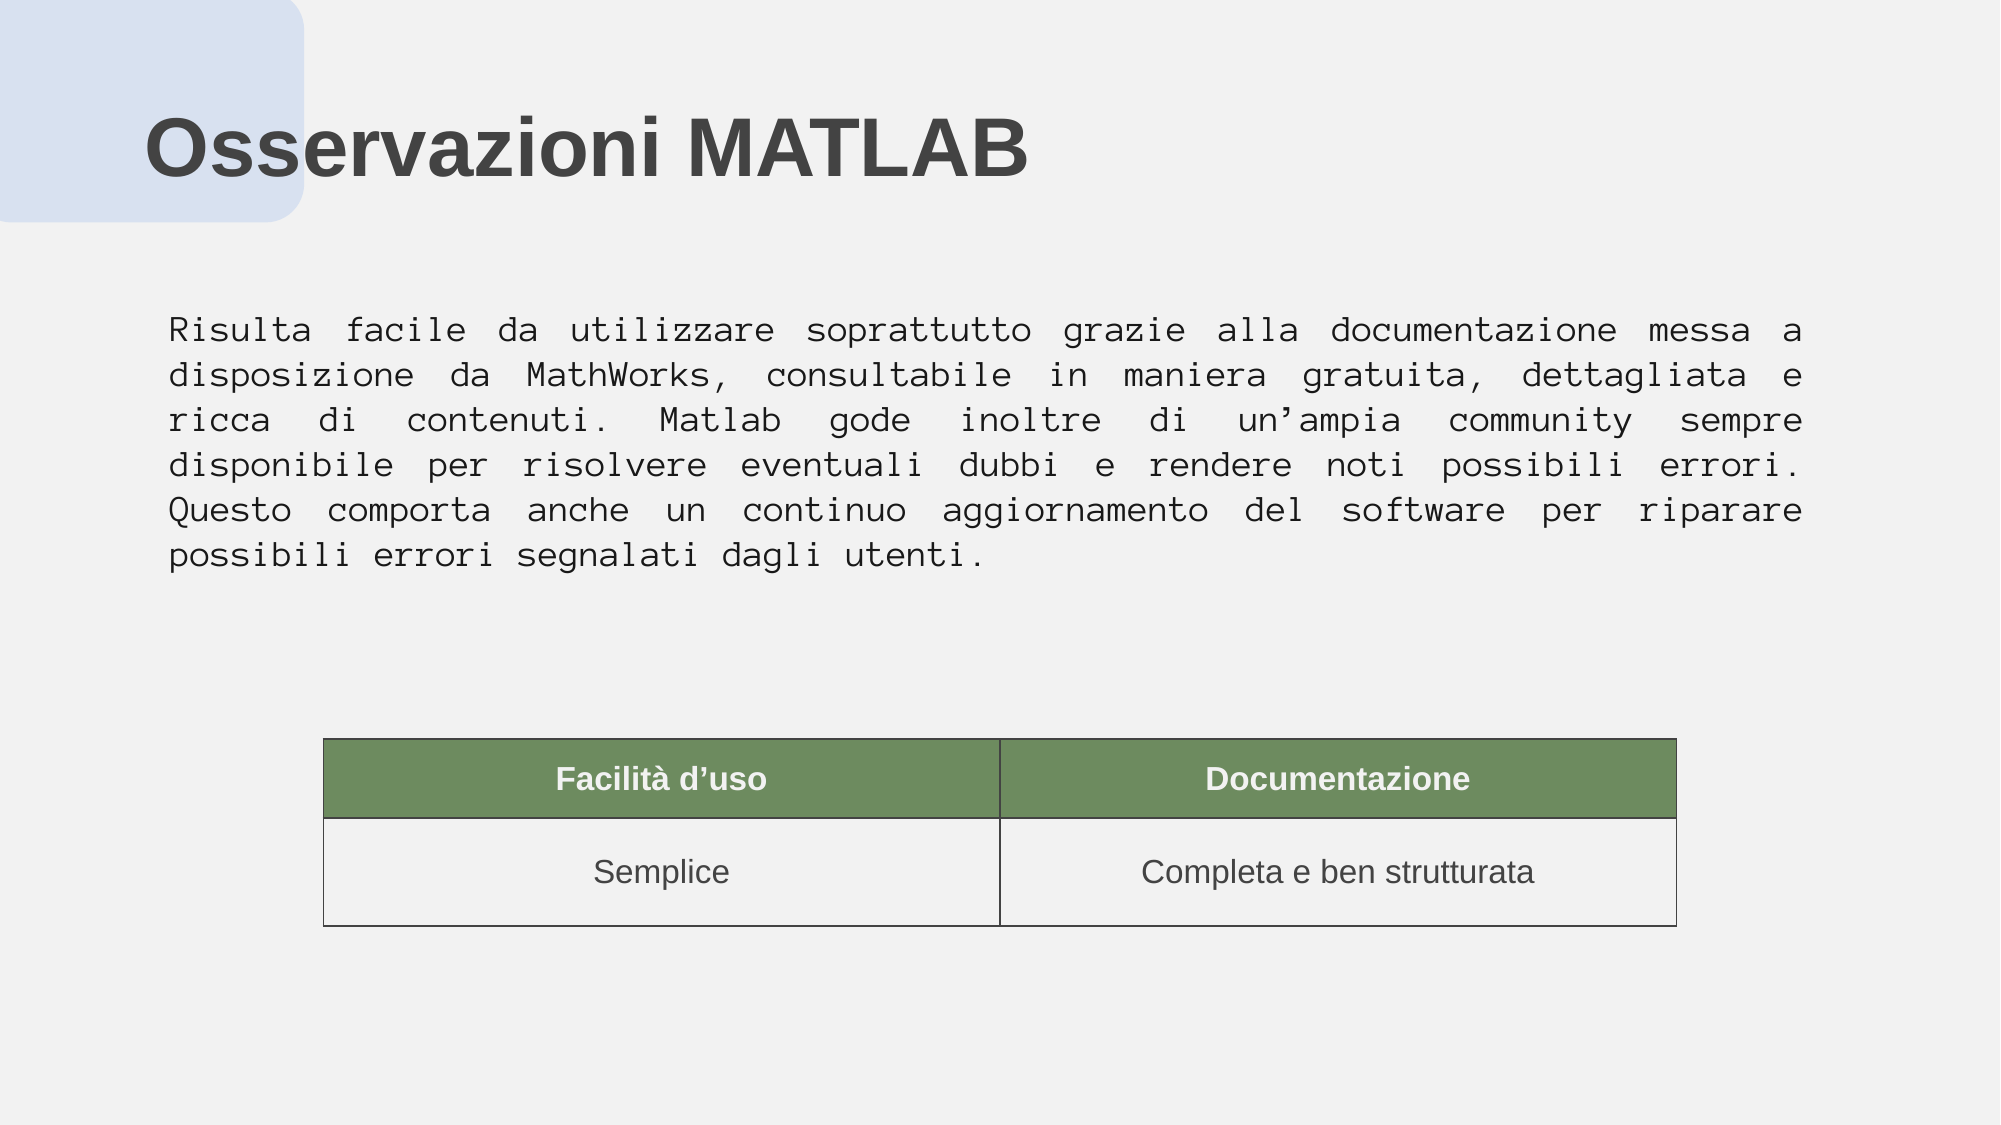

# Osservazioni MATLAB
Risulta facile da utilizzare soprattutto grazie alla documentazione messa a disposizione da MathWorks, consultabile in maniera gratuita, dettagliata e ricca di contenuti. Matlab gode inoltre di un’ampia community sempre disponibile per risolvere eventuali dubbi e rendere noti possibili errori. Questo comporta anche un continuo aggiornamento del software per riparare possibili errori segnalati dagli utenti.
| Facilità d’uso | Documentazione |
| --- | --- |
| Semplice | Completa e ben strutturata |